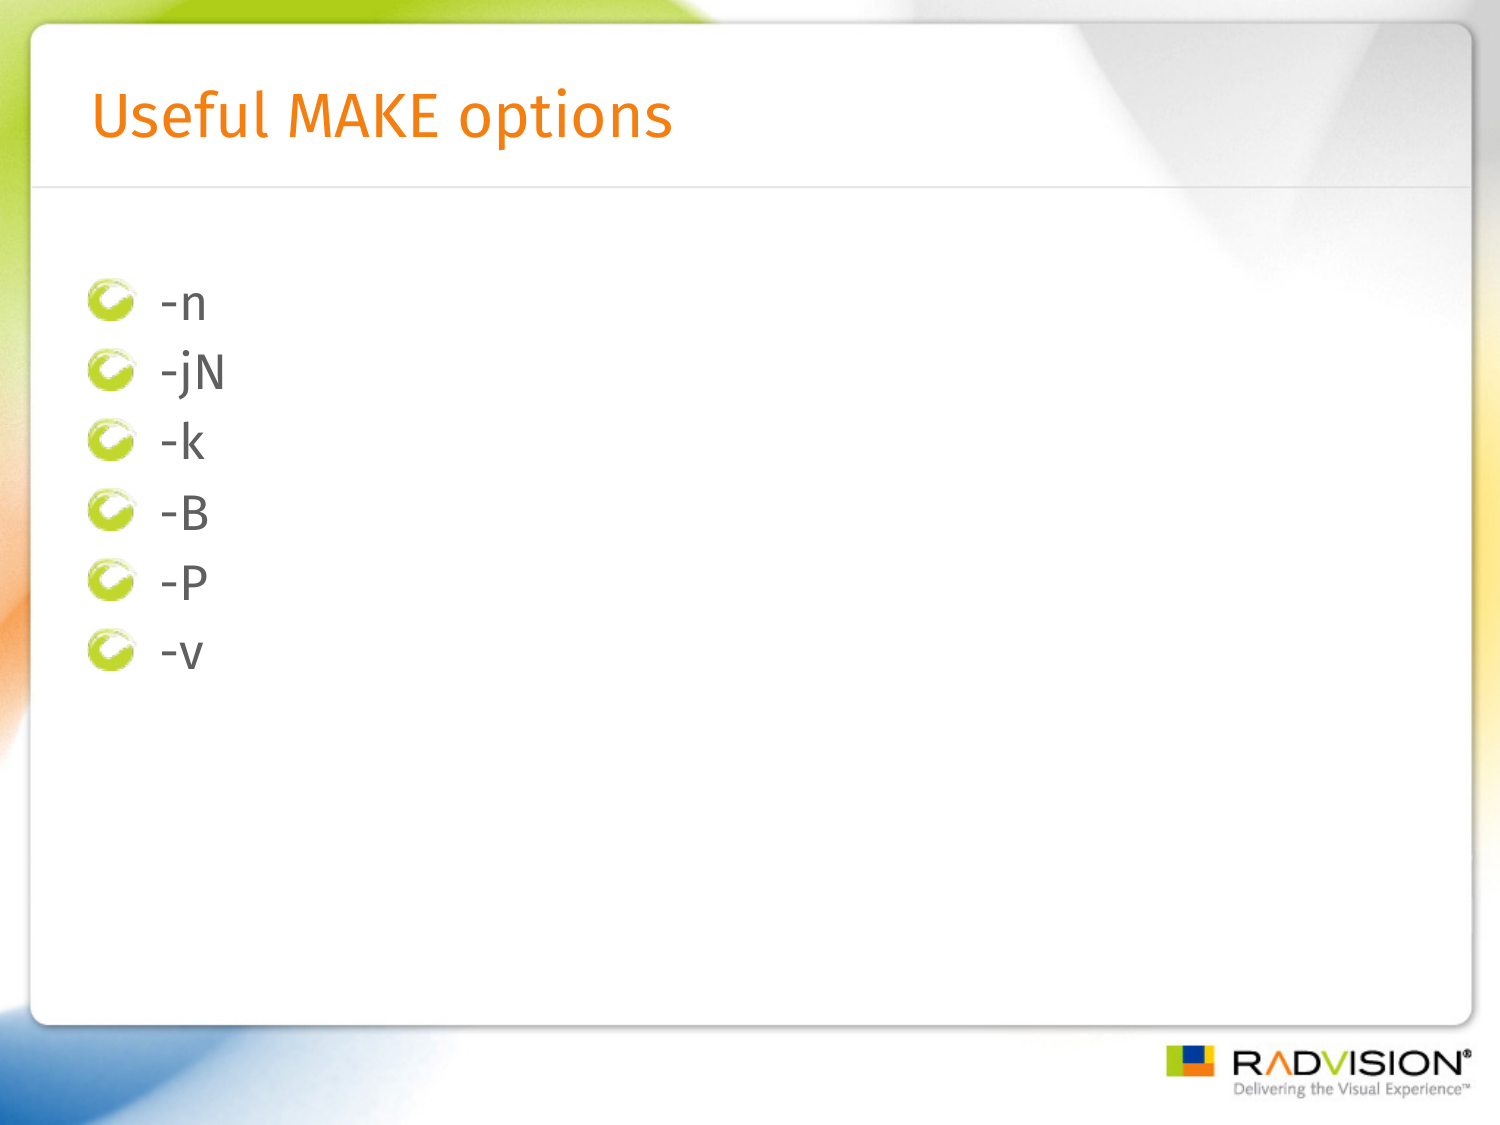

# Useful MAKE options
-n
-jN
-k
-B
-P
-v